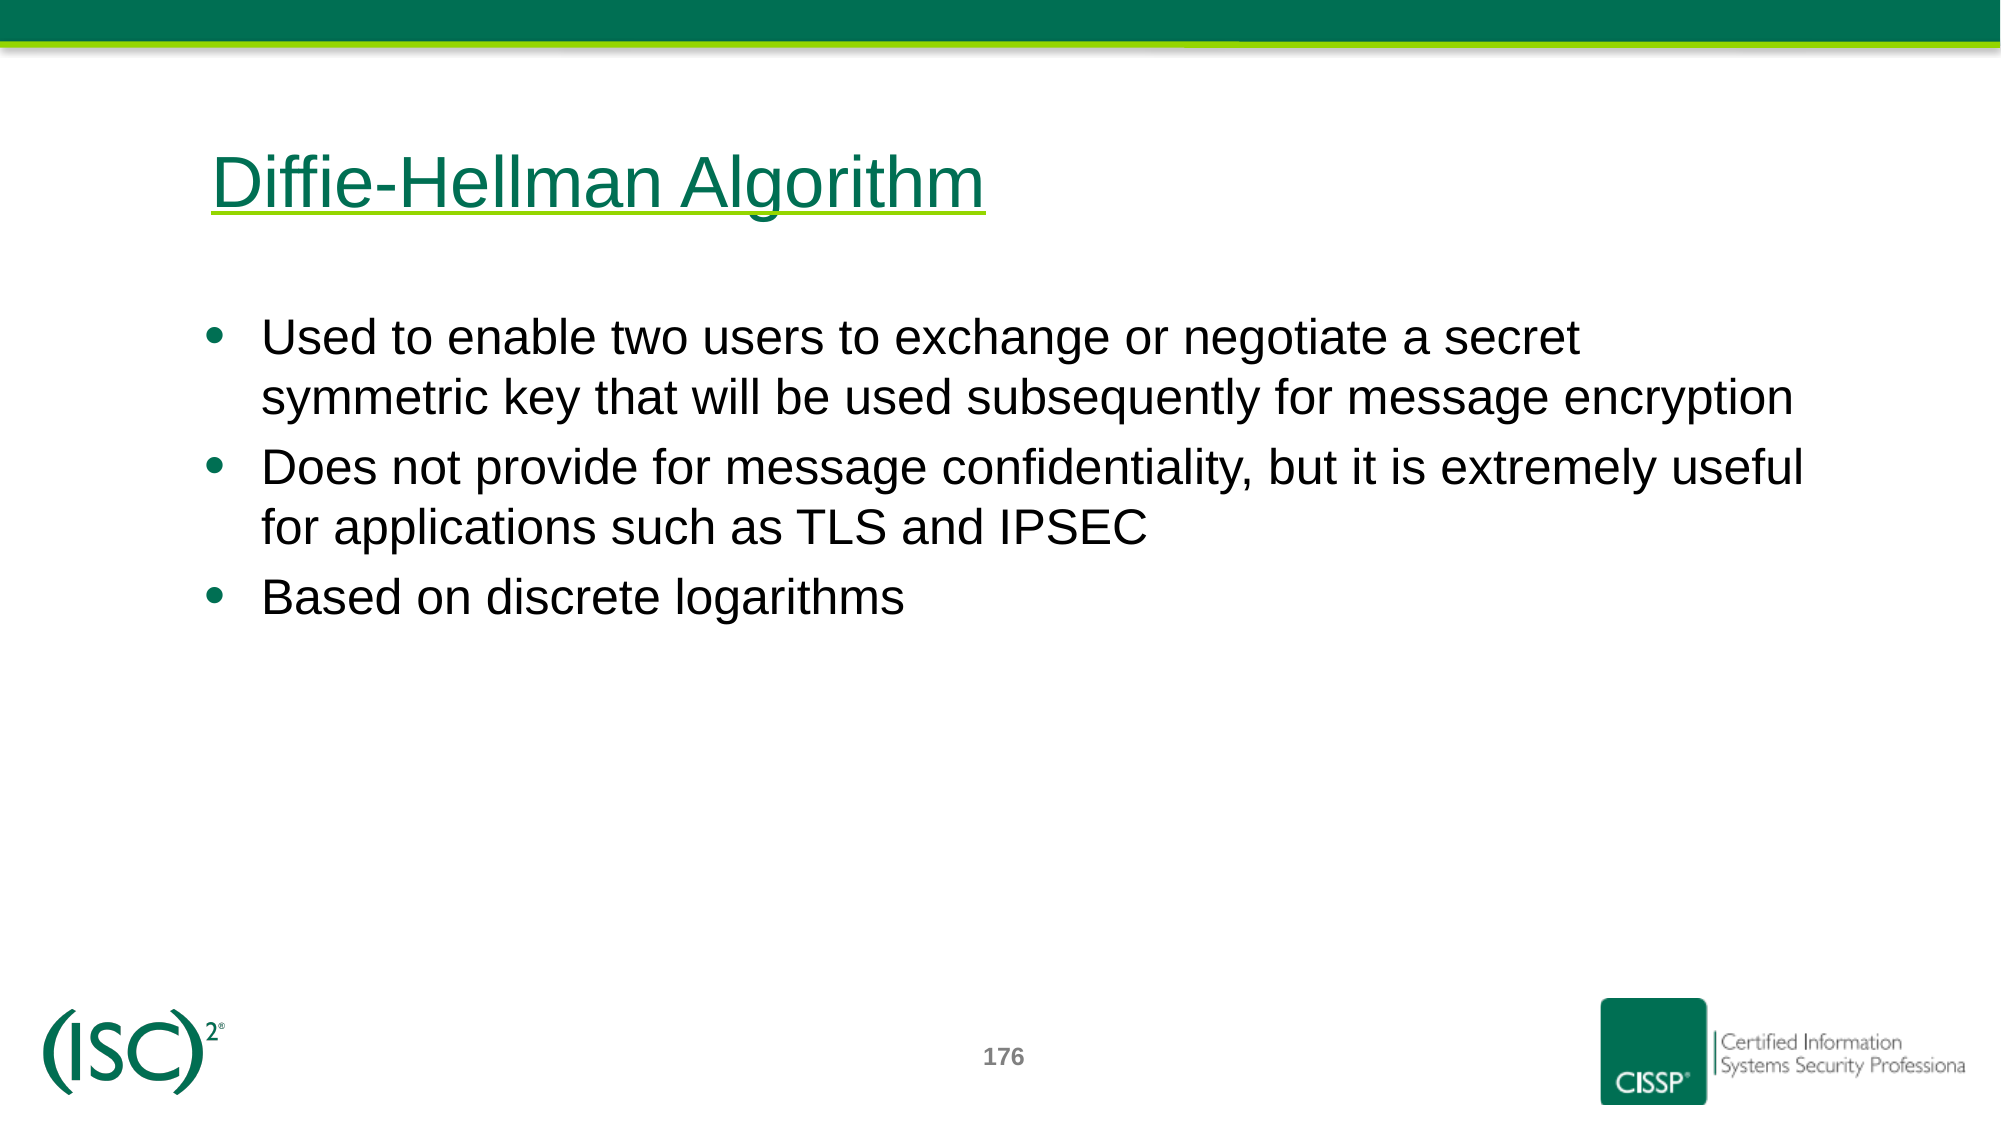

Diffie-Hellman Algorithm
Used to enable two users to exchange or negotiate a secret symmetric key that will be used subsequently for message encryption
Does not provide for message confidentiality, but it is extremely useful for applications such as TLS and IPSEC
Based on discrete logarithms